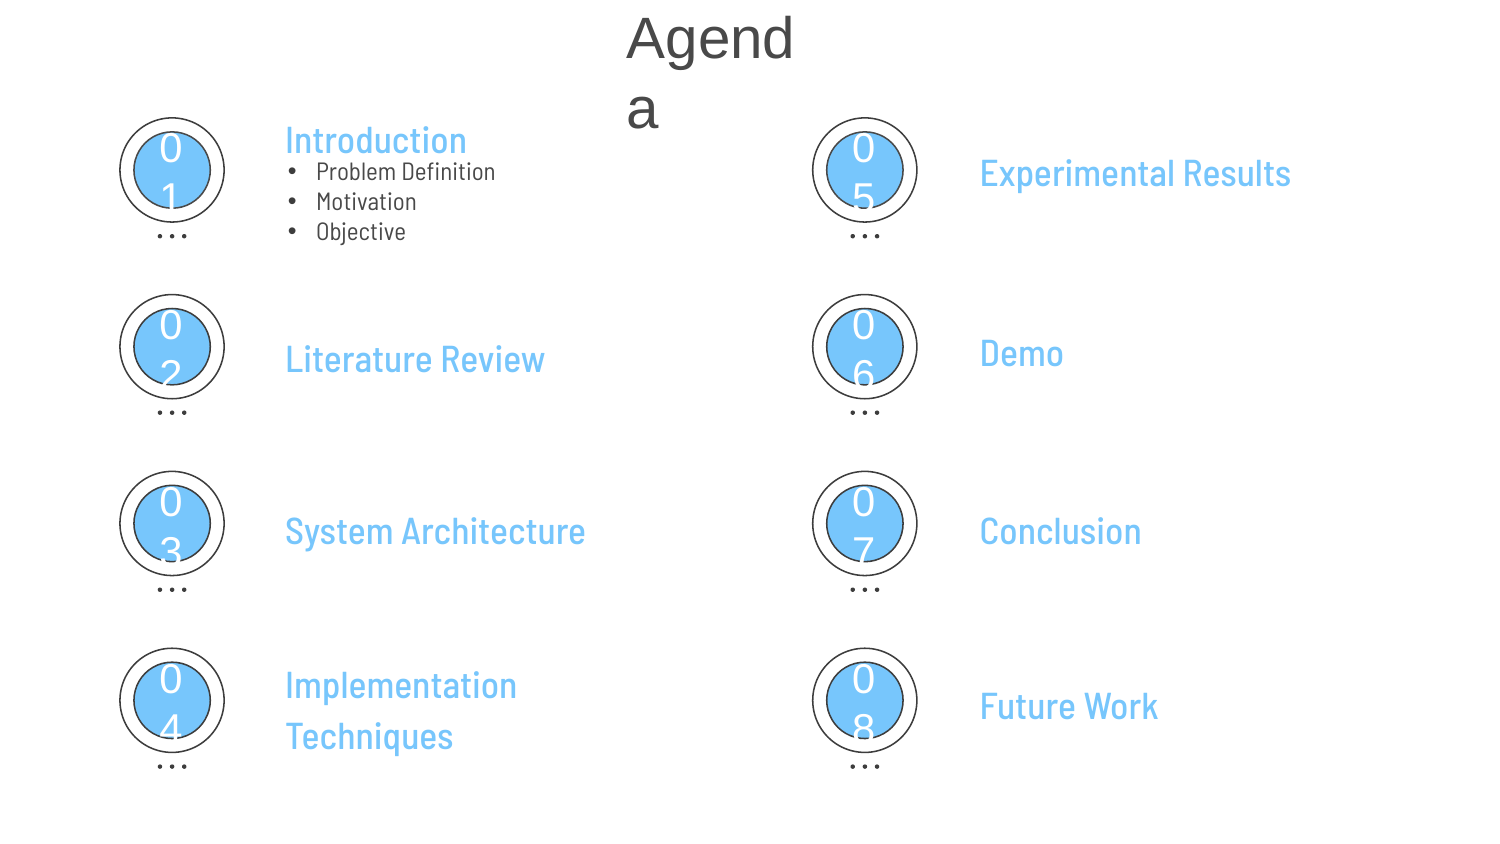

# Agenda
Introduction

Experimental Results
Problem Definition
Motivation
Objective
01
05

Demo
Literature Review
02
06

System Architecture
Conclusion

03
07
Implementation Techniques

Future Work
04
08